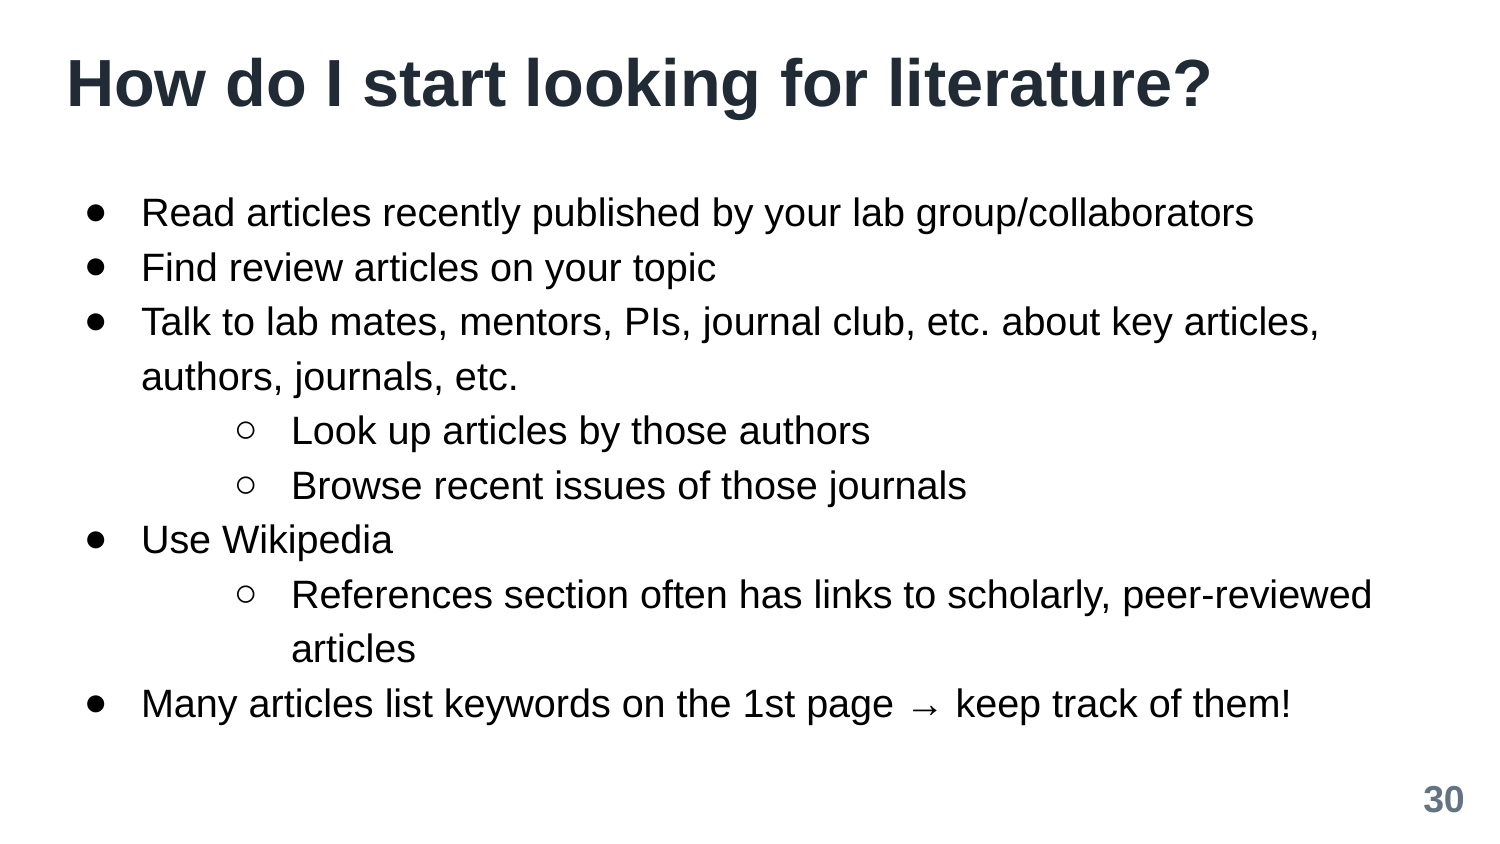

How do I start looking for literature?
Read articles recently published by your lab group/collaborators
Find review articles on your topic
Talk to lab mates, mentors, PIs, journal club, etc. about key articles, authors, journals, etc.
Look up articles by those authors
Browse recent issues of those journals
Use Wikipedia
References section often has links to scholarly, peer-reviewed articles
Many articles list keywords on the 1st page → keep track of them!
30